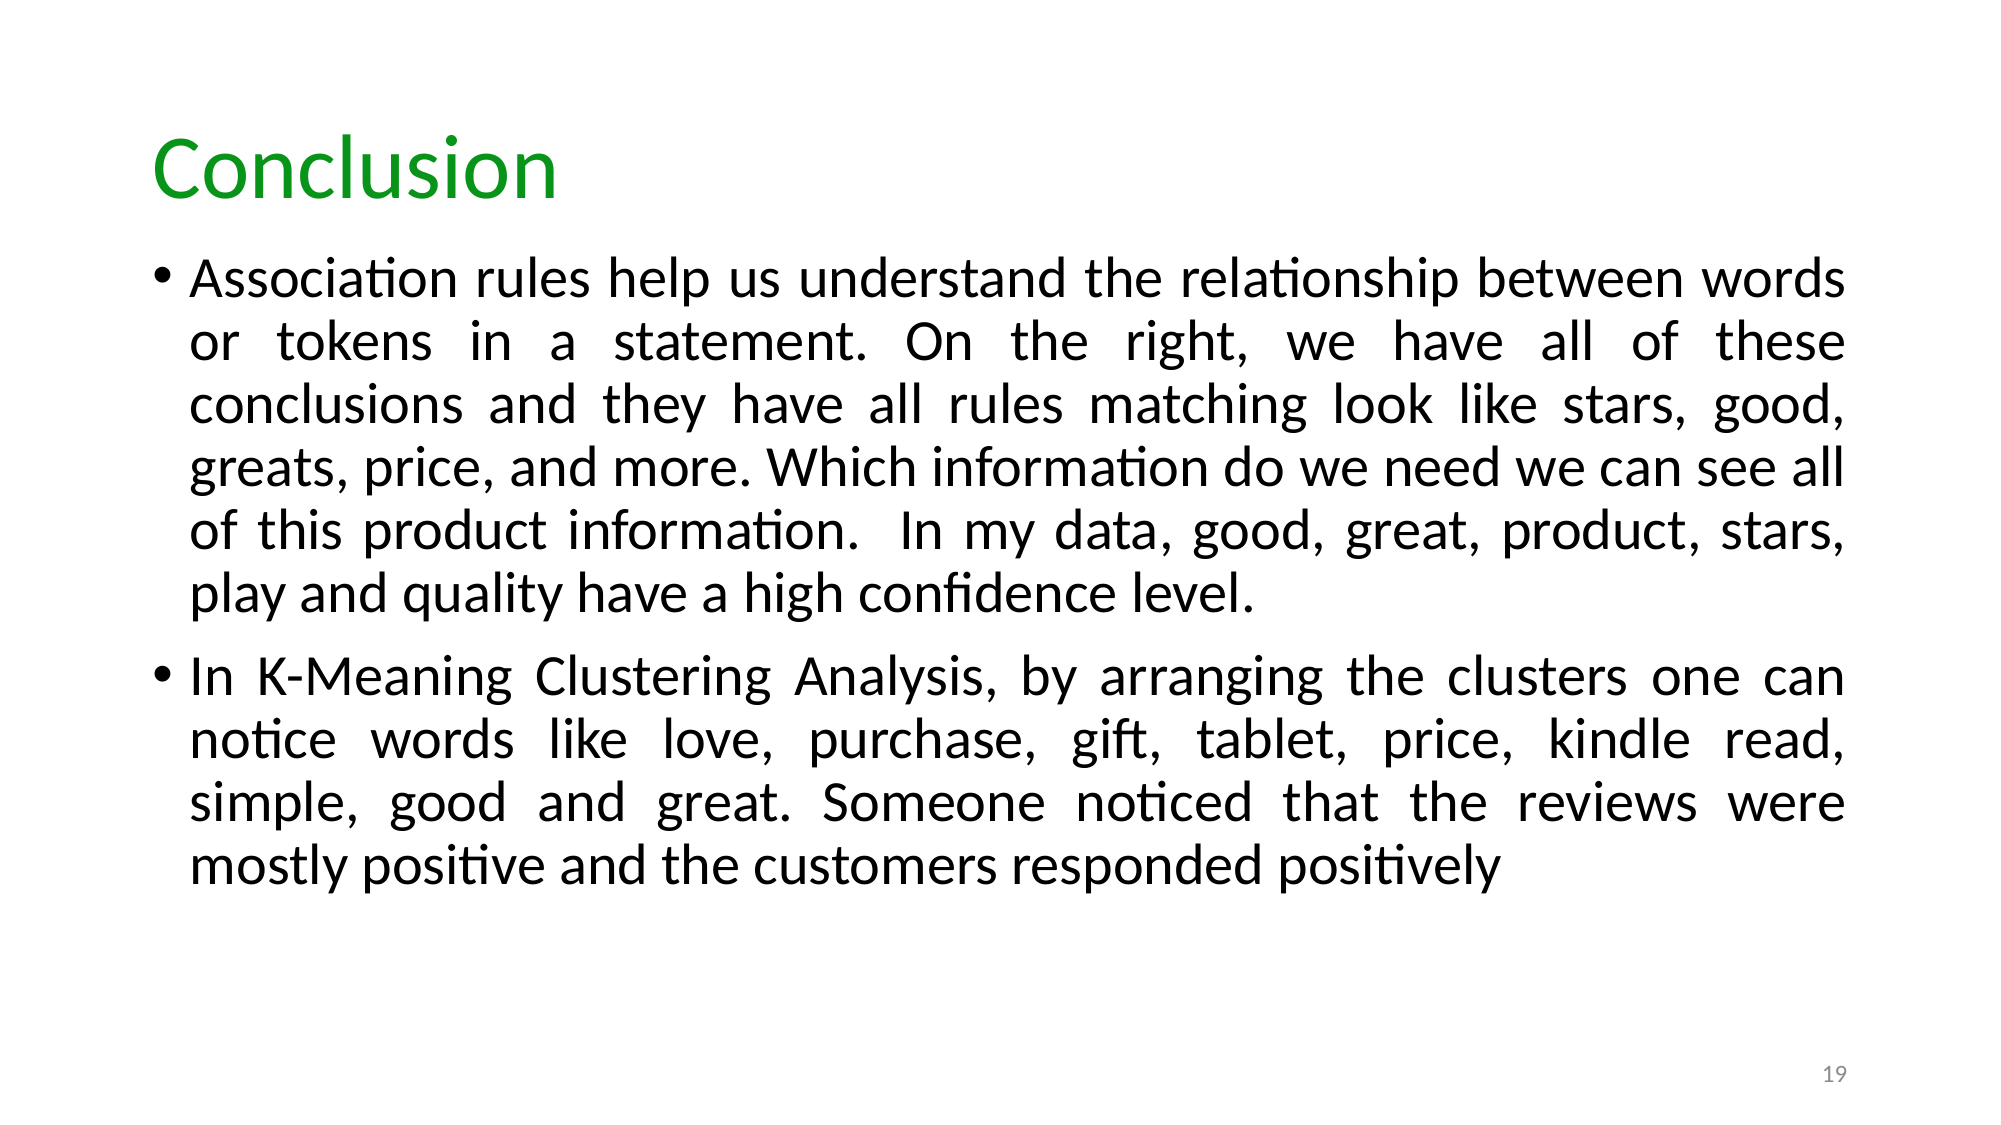

# Conclusion
Association rules help us understand the relationship between words or tokens in a statement. On the right, we have all of these conclusions and they have all rules matching look like stars, good, greats, price, and more. Which information do we need we can see all of this product information.  In my data, good, great, product, stars, play and quality have a high confidence level.
In K-Meaning Clustering Analysis, by arranging the clusters one can notice words like love, purchase, gift, tablet, price, kindle read, simple, good and great. Someone noticed that the reviews were mostly positive and the customers responded positively

19